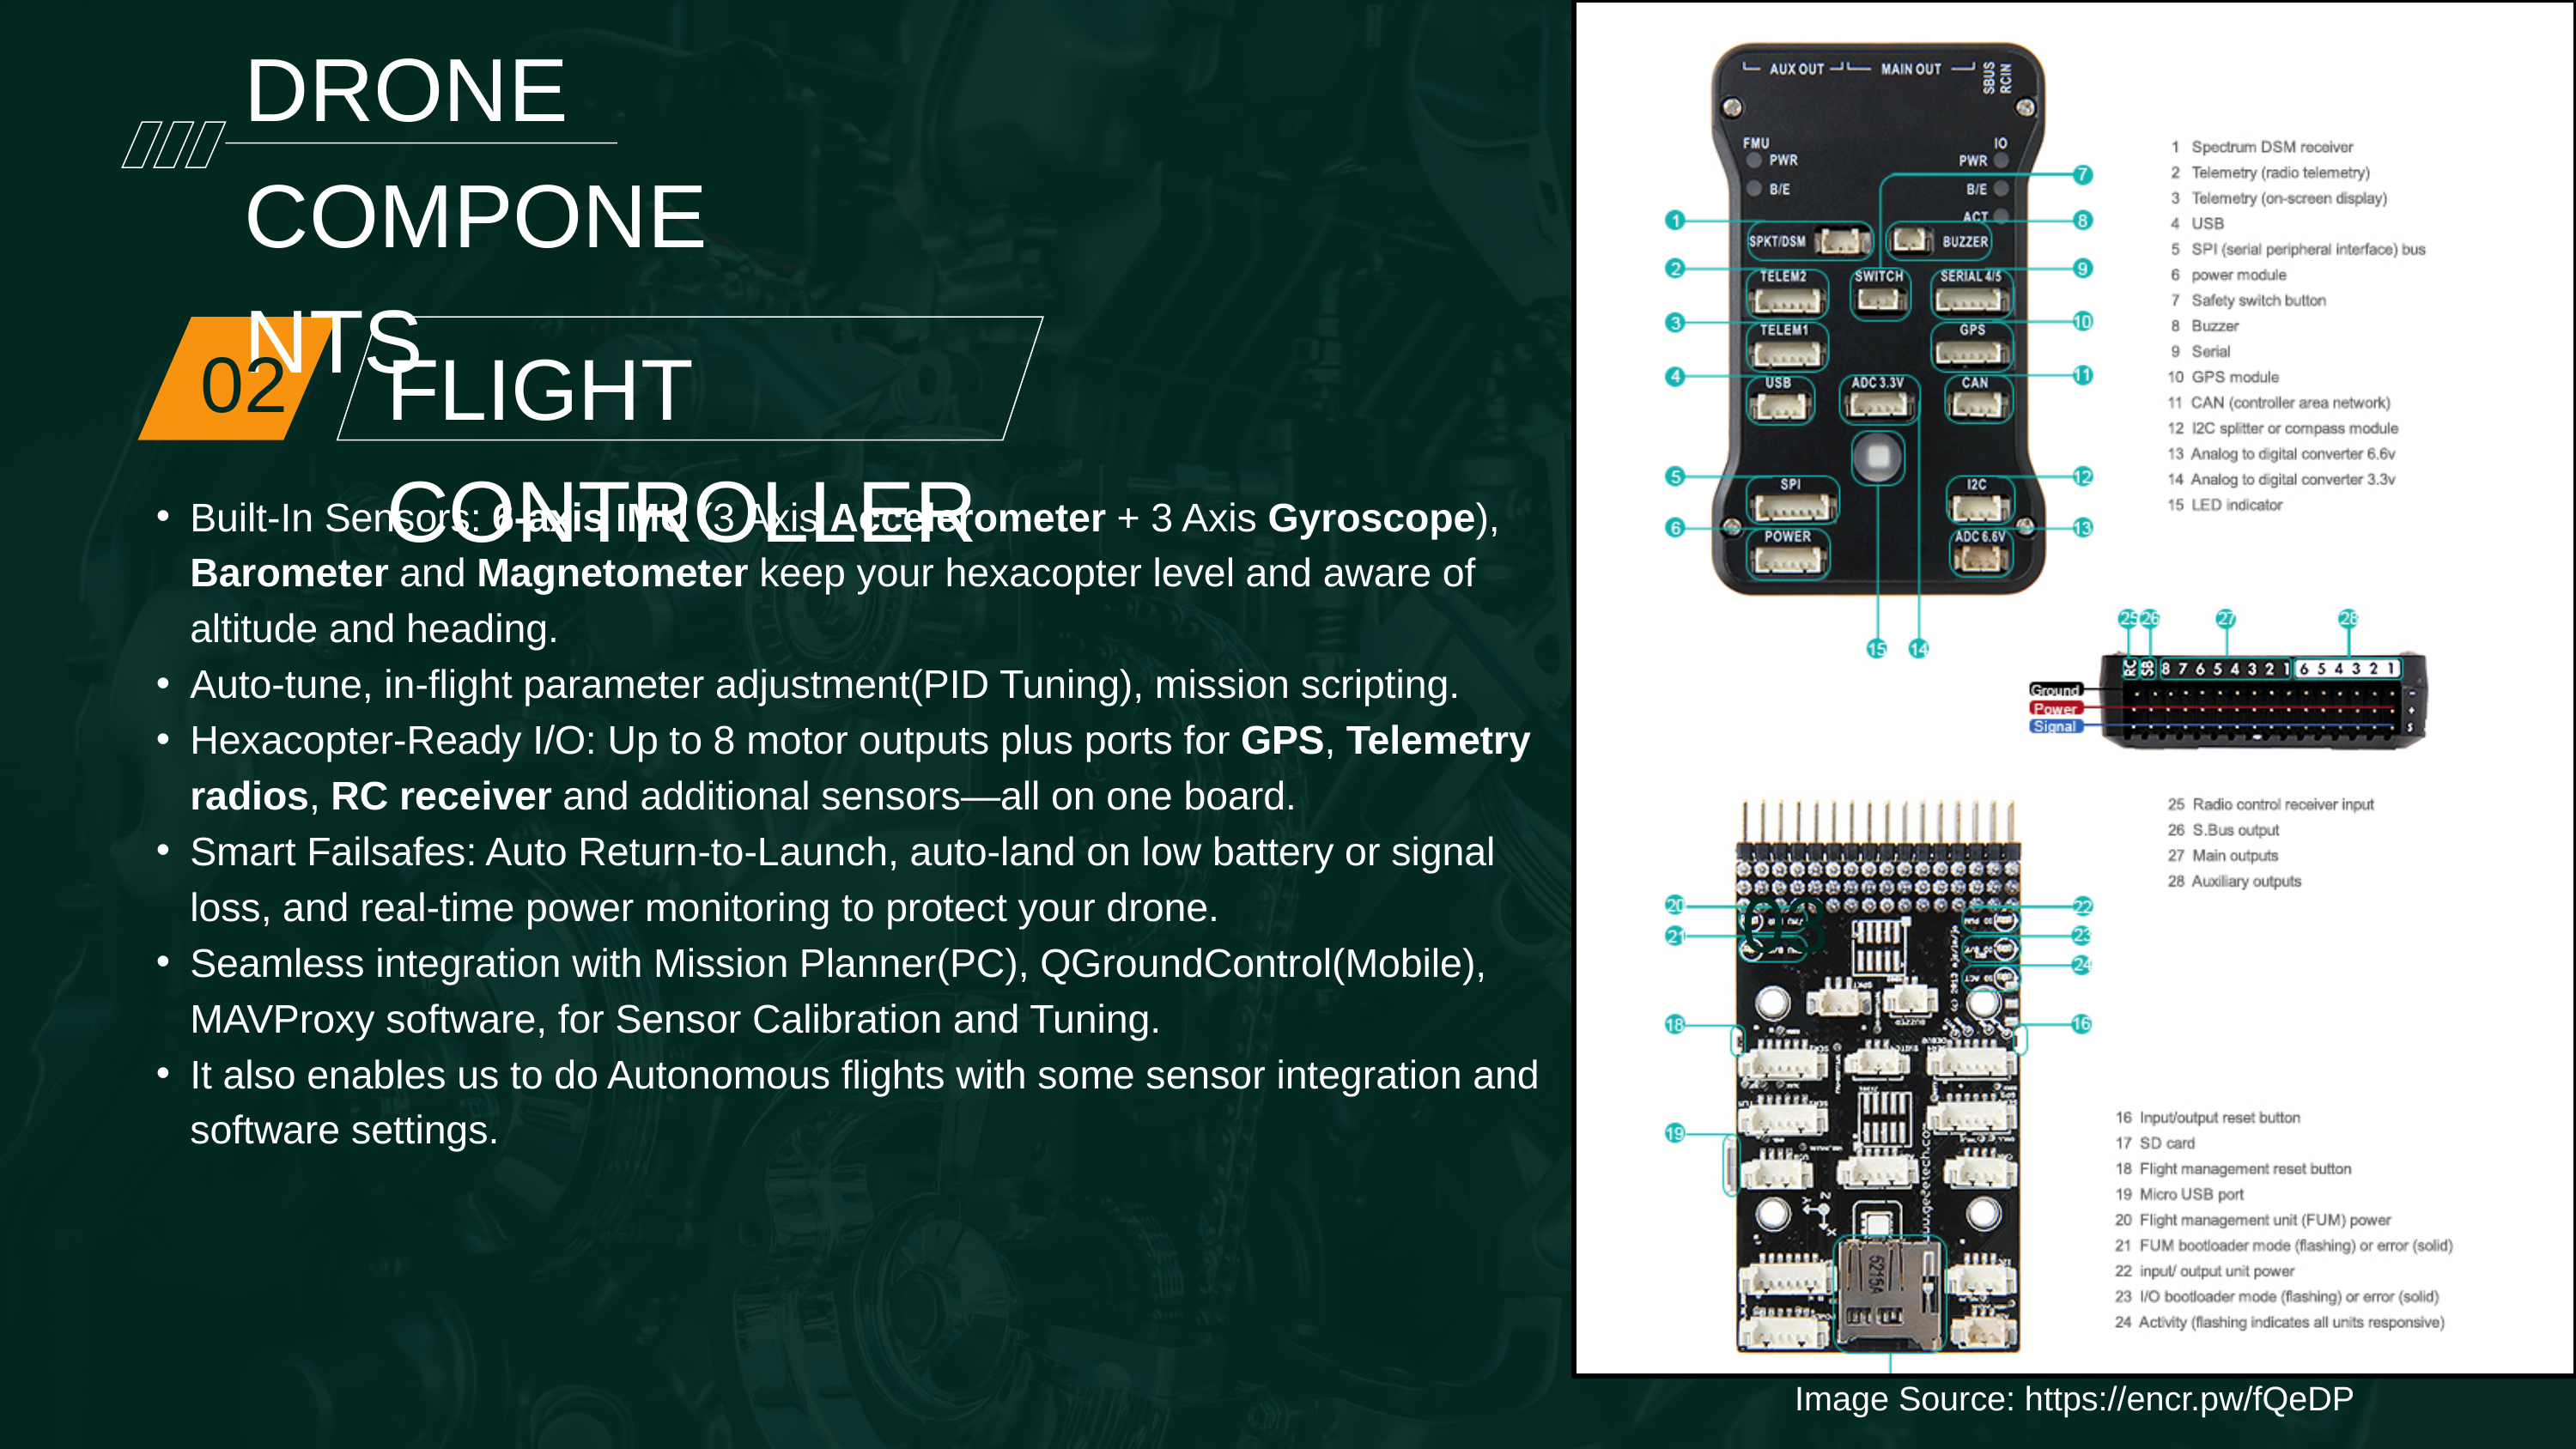

DRONE COMPONENTS

FLIGHT CONTROLLER

02

Built-In Sensors: 6-axis IMU (3 Axis Accelerometer + 3 Axis Gyroscope), Barometer and Magnetometer keep your hexacopter level and aware of altitude and heading.
Auto-tune, in-flight parameter adjustment(PID Tuning), mission scripting.
Hexacopter-Ready I/O: Up to 8 motor outputs plus ports for GPS, Telemetry radios, RC receiver and additional sensors—all on one board.
Smart Failsafes: Auto Return-to-Launch, auto-land on low battery or signal loss, and real-time power monitoring to protect your drone.
Seamless integration with Mission Planner(PC), QGroundControl(Mobile), MAVProxy software, for Sensor Calibration and Tuning.
It also enables us to do Autonomous flights with some sensor integration and software settings.

03
03
Image Source: https://encr.pw/fQeDP